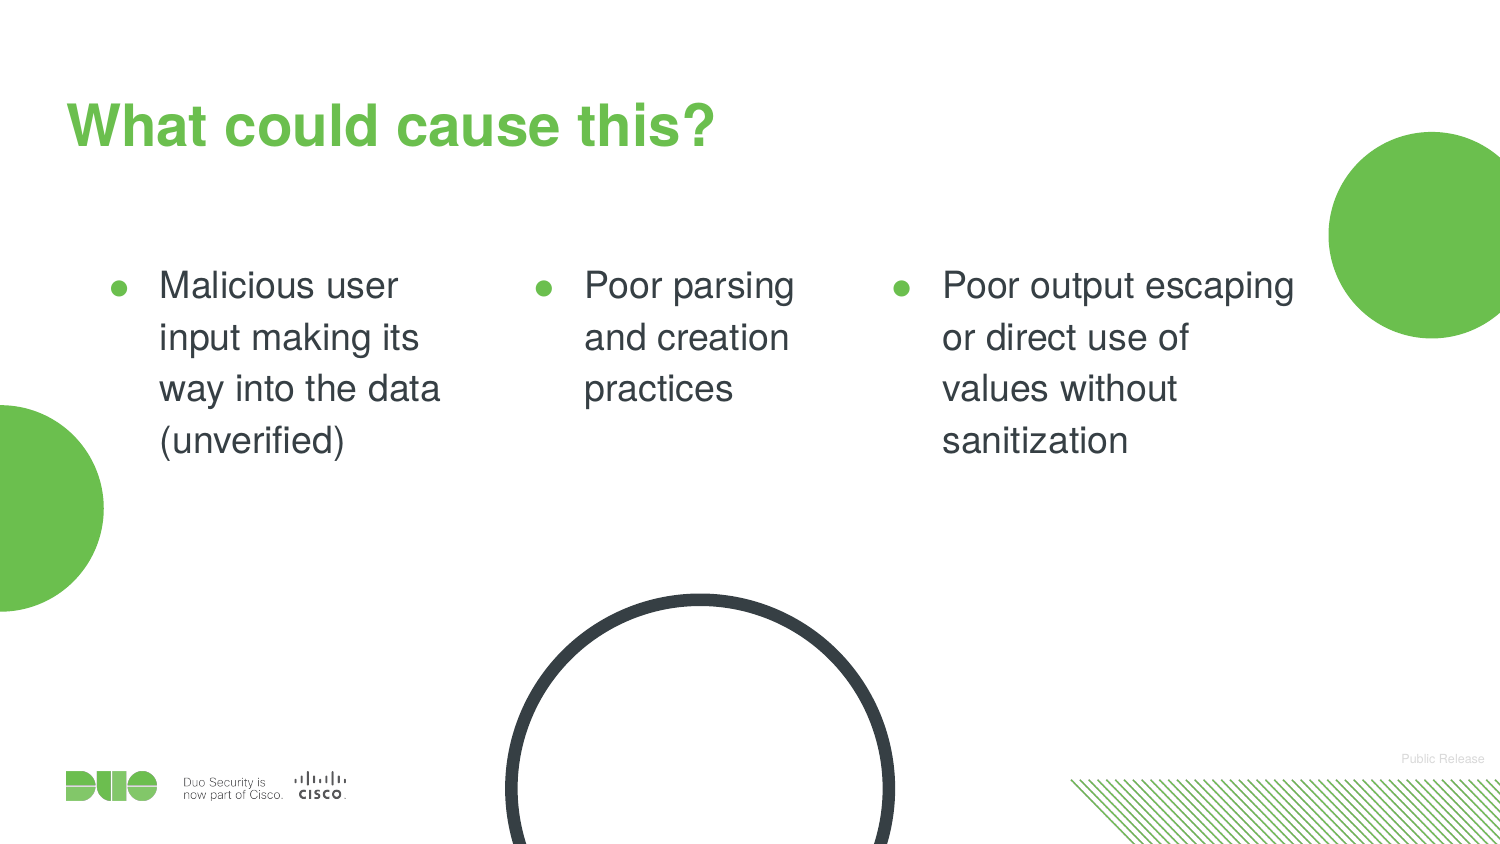

# What could cause this?
Malicious user input making its way into the data (unverified)
Poor parsing and creation practices
Poor output escaping or direct use of values without sanitization